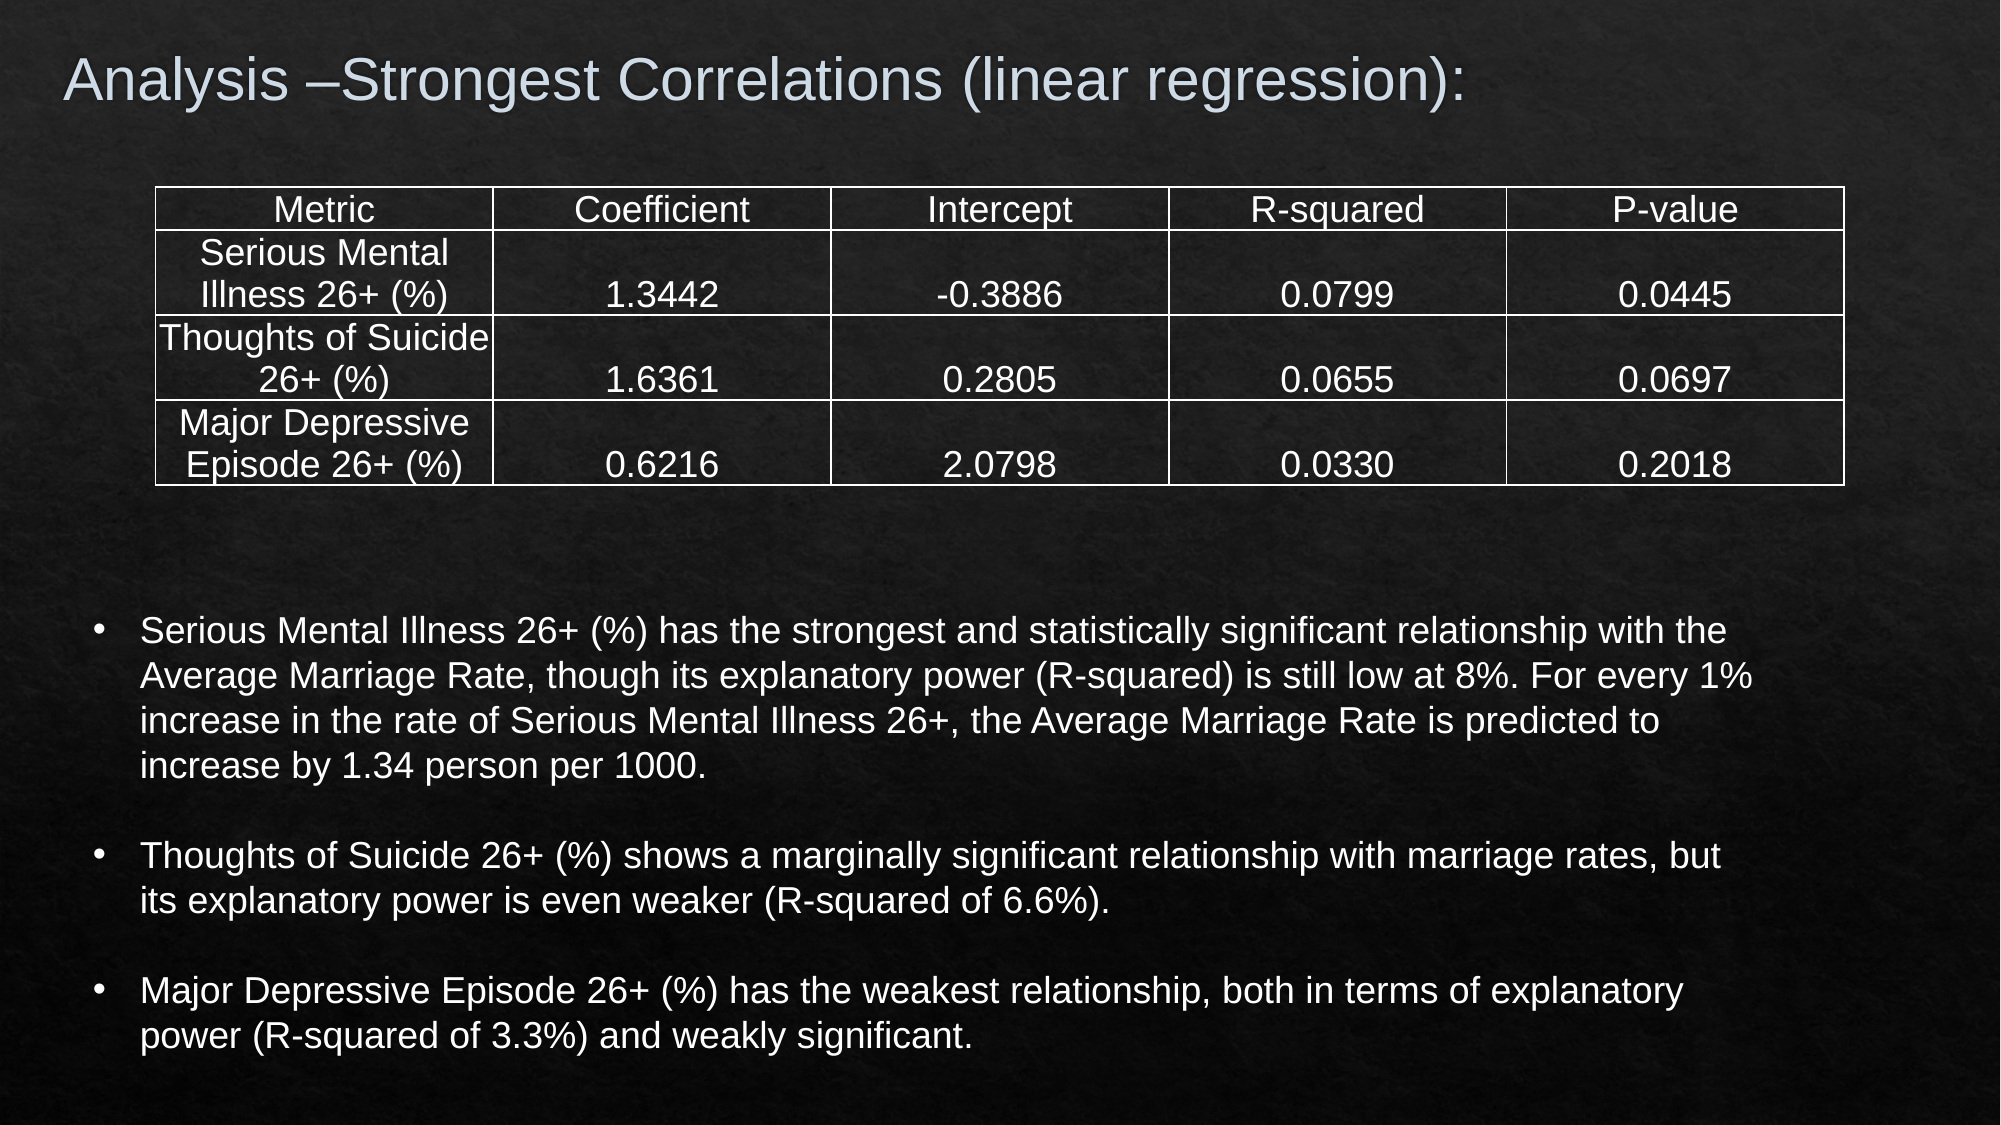

# Analysis –Strongest Correlations (linear regression):
| Metric | Coefficient | Intercept | R-squared | P-value |
| --- | --- | --- | --- | --- |
| Serious Mental Illness 26+ (%) | 1.3442 | -0.3886 | 0.0799 | 0.0445 |
| Thoughts of Suicide 26+ (%) | 1.6361 | 0.2805 | 0.0655 | 0.0697 |
| Major Depressive Episode 26+ (%) | 0.6216 | 2.0798 | 0.0330 | 0.2018 |
Serious Mental Illness 26+ (%) has the strongest and statistically significant relationship with the Average Marriage Rate, though its explanatory power (R-squared) is still low at 8%. For every 1% increase in the rate of Serious Mental Illness 26+, the Average Marriage Rate is predicted to increase by 1.34 person per 1000.

Thoughts of Suicide 26+ (%) shows a marginally significant relationship with marriage rates, but its explanatory power is even weaker (R-squared of 6.6%).

Major Depressive Episode 26+ (%) has the weakest relationship, both in terms of explanatory power (R-squared of 3.3%) and weakly significant.